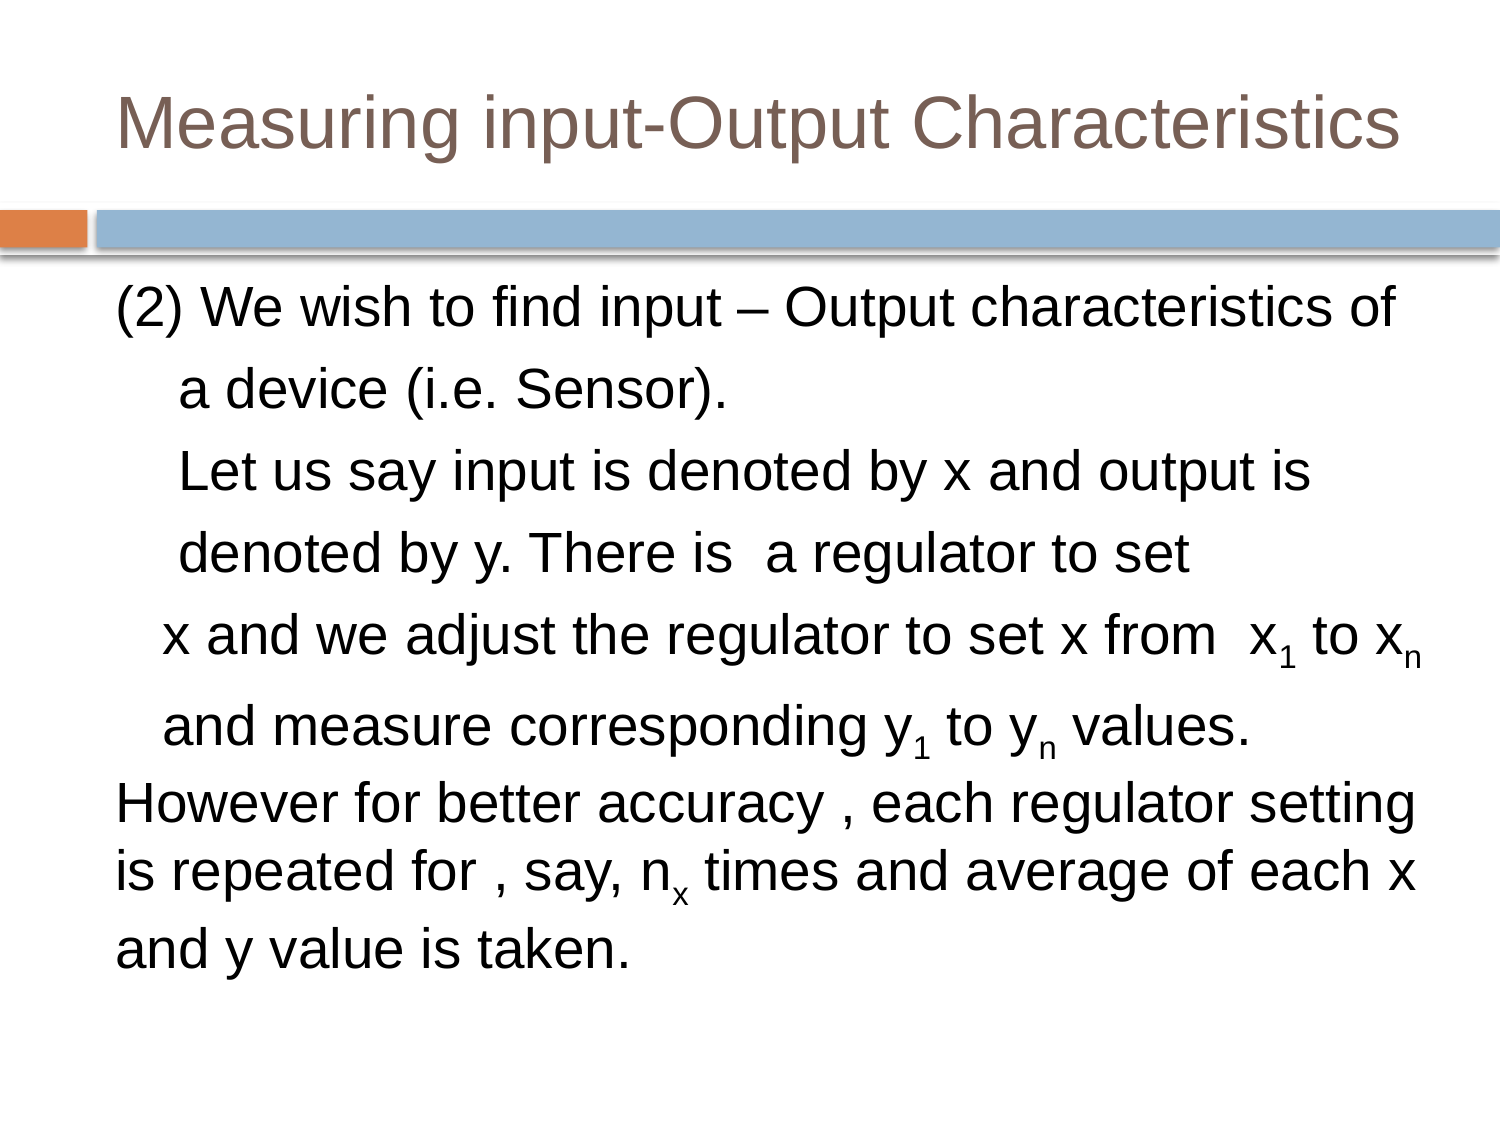

# Measuring input-Output Characteristics
(2) We wish to find input – Output characteristics of
    a device (i.e. Sensor).
    Let us say input is denoted by x and output is
    denoted by y. There is  a regulator to set
   x and we adjust the regulator to set x from  x1 to xn
   and measure corresponding y1 to yn values. However for better accuracy , each regulator setting is repeated for , say, nx times and average of each x and y value is taken.